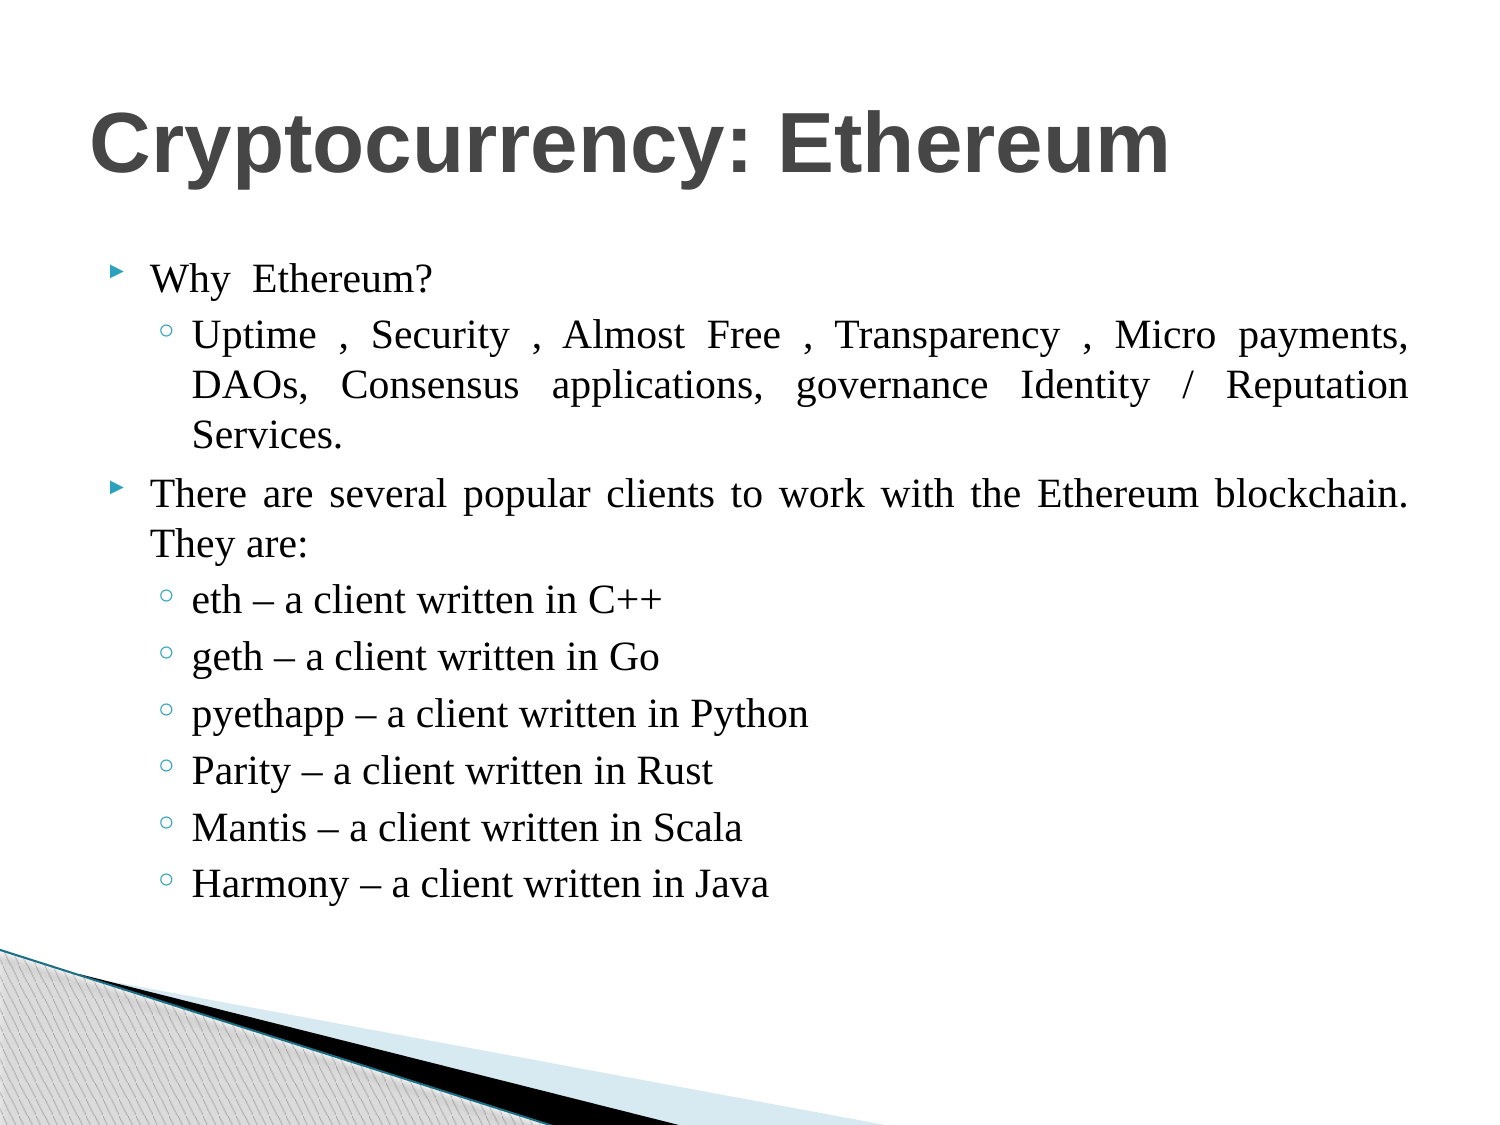

# Cryptocurrency: Ethereum
Why  Ethereum?
Uptime , Security , Almost Free , Transparency , Micro payments, DAOs, Consensus applications, governance Identity / Reputation Services.
There are several popular clients to work with the Ethereum blockchain. They are:
eth – a client written in C++
geth – a client written in Go
pyethapp – a client written in Python
Parity – a client written in Rust
Mantis – a client written in Scala
Harmony – a client written in Java